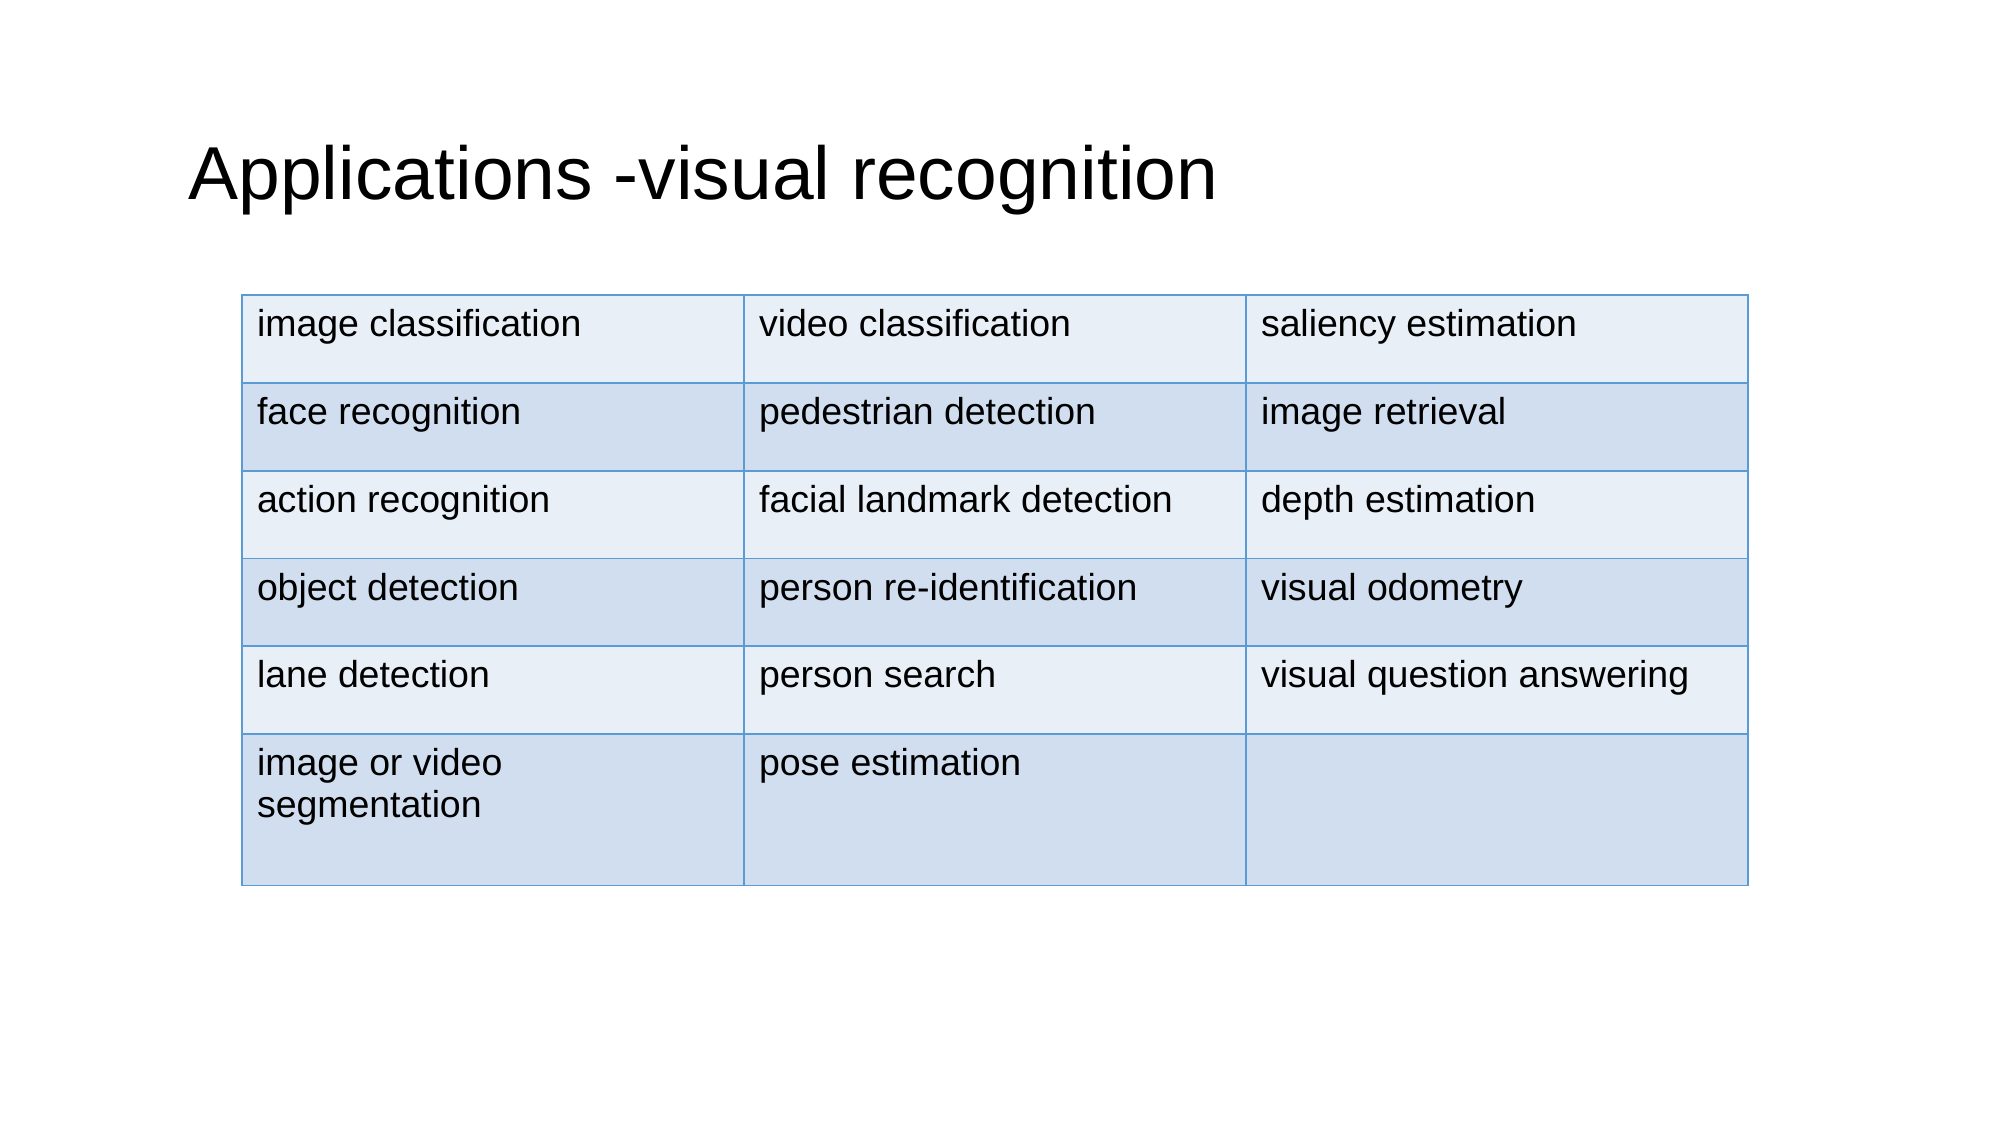

Applications -visual recognition
| image classification | video classification | saliency estimation |
| --- | --- | --- |
| face recognition | pedestrian detection | image retrieval |
| action recognition | facial landmark detection | depth estimation |
| object detection | person re-identification | visual odometry |
| lane detection | person search | visual question answering |
| image or video segmentation | pose estimation |  |